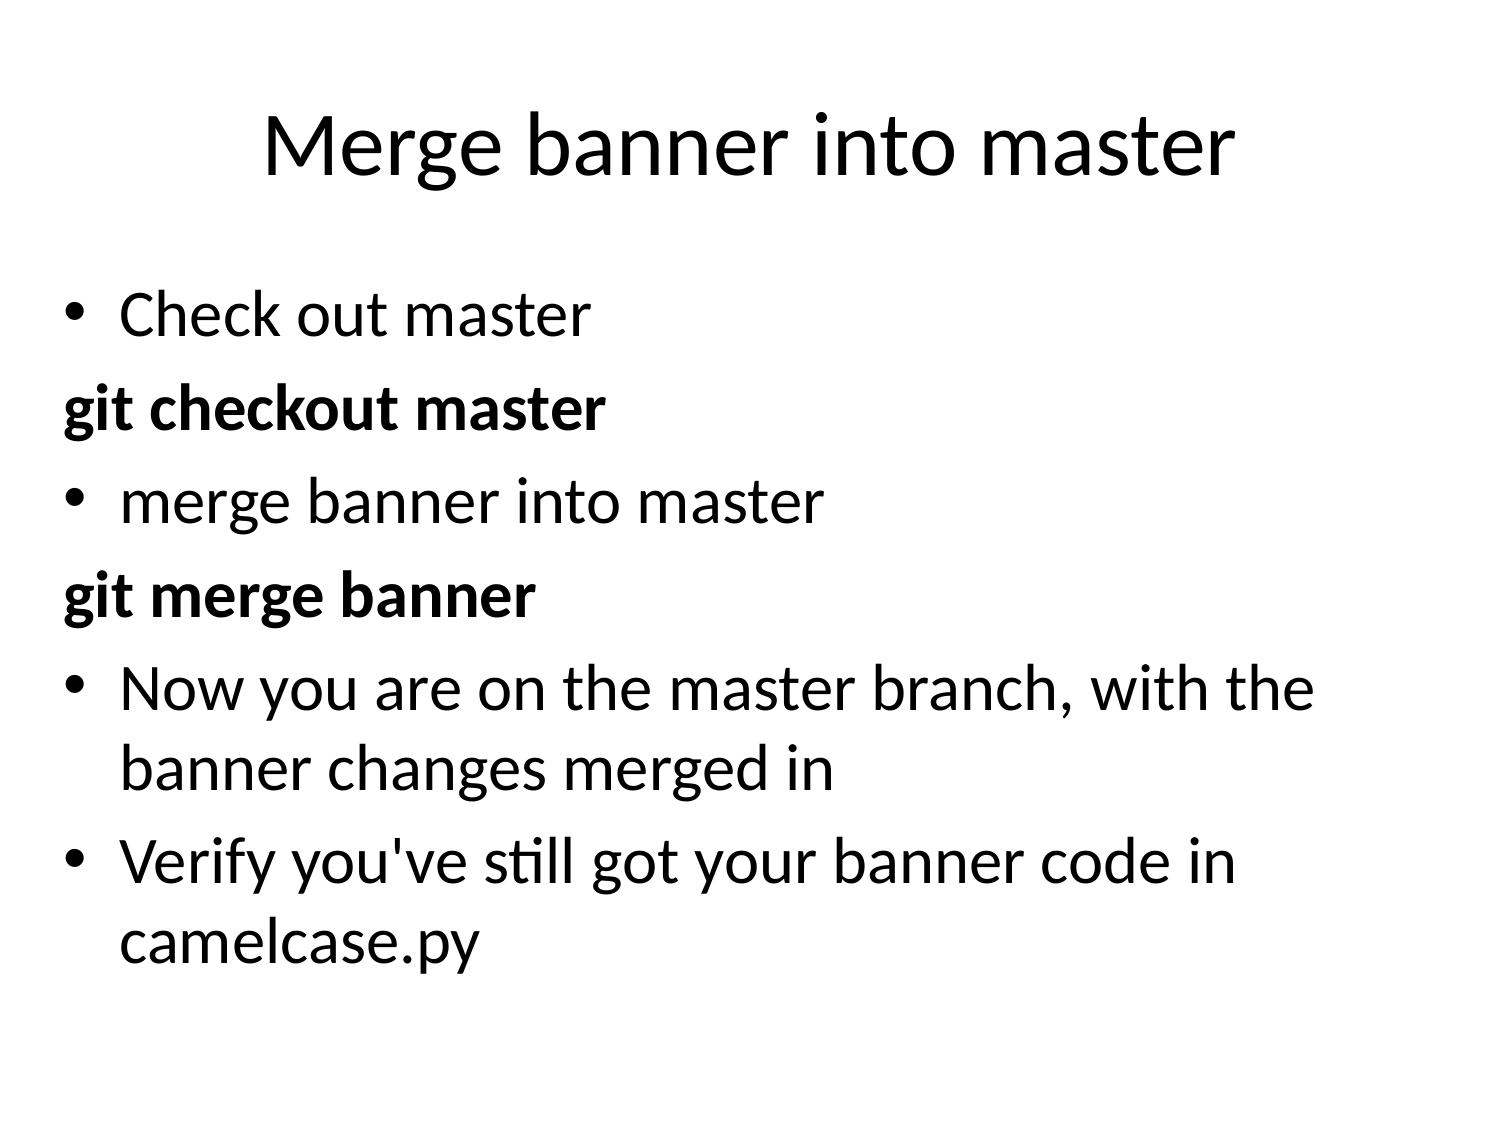

# Merge banner into master
Check out master
git checkout master
merge banner into master
git merge banner
Now you are on the master branch, with the banner changes merged in
Verify you've still got your banner code in camelcase.py